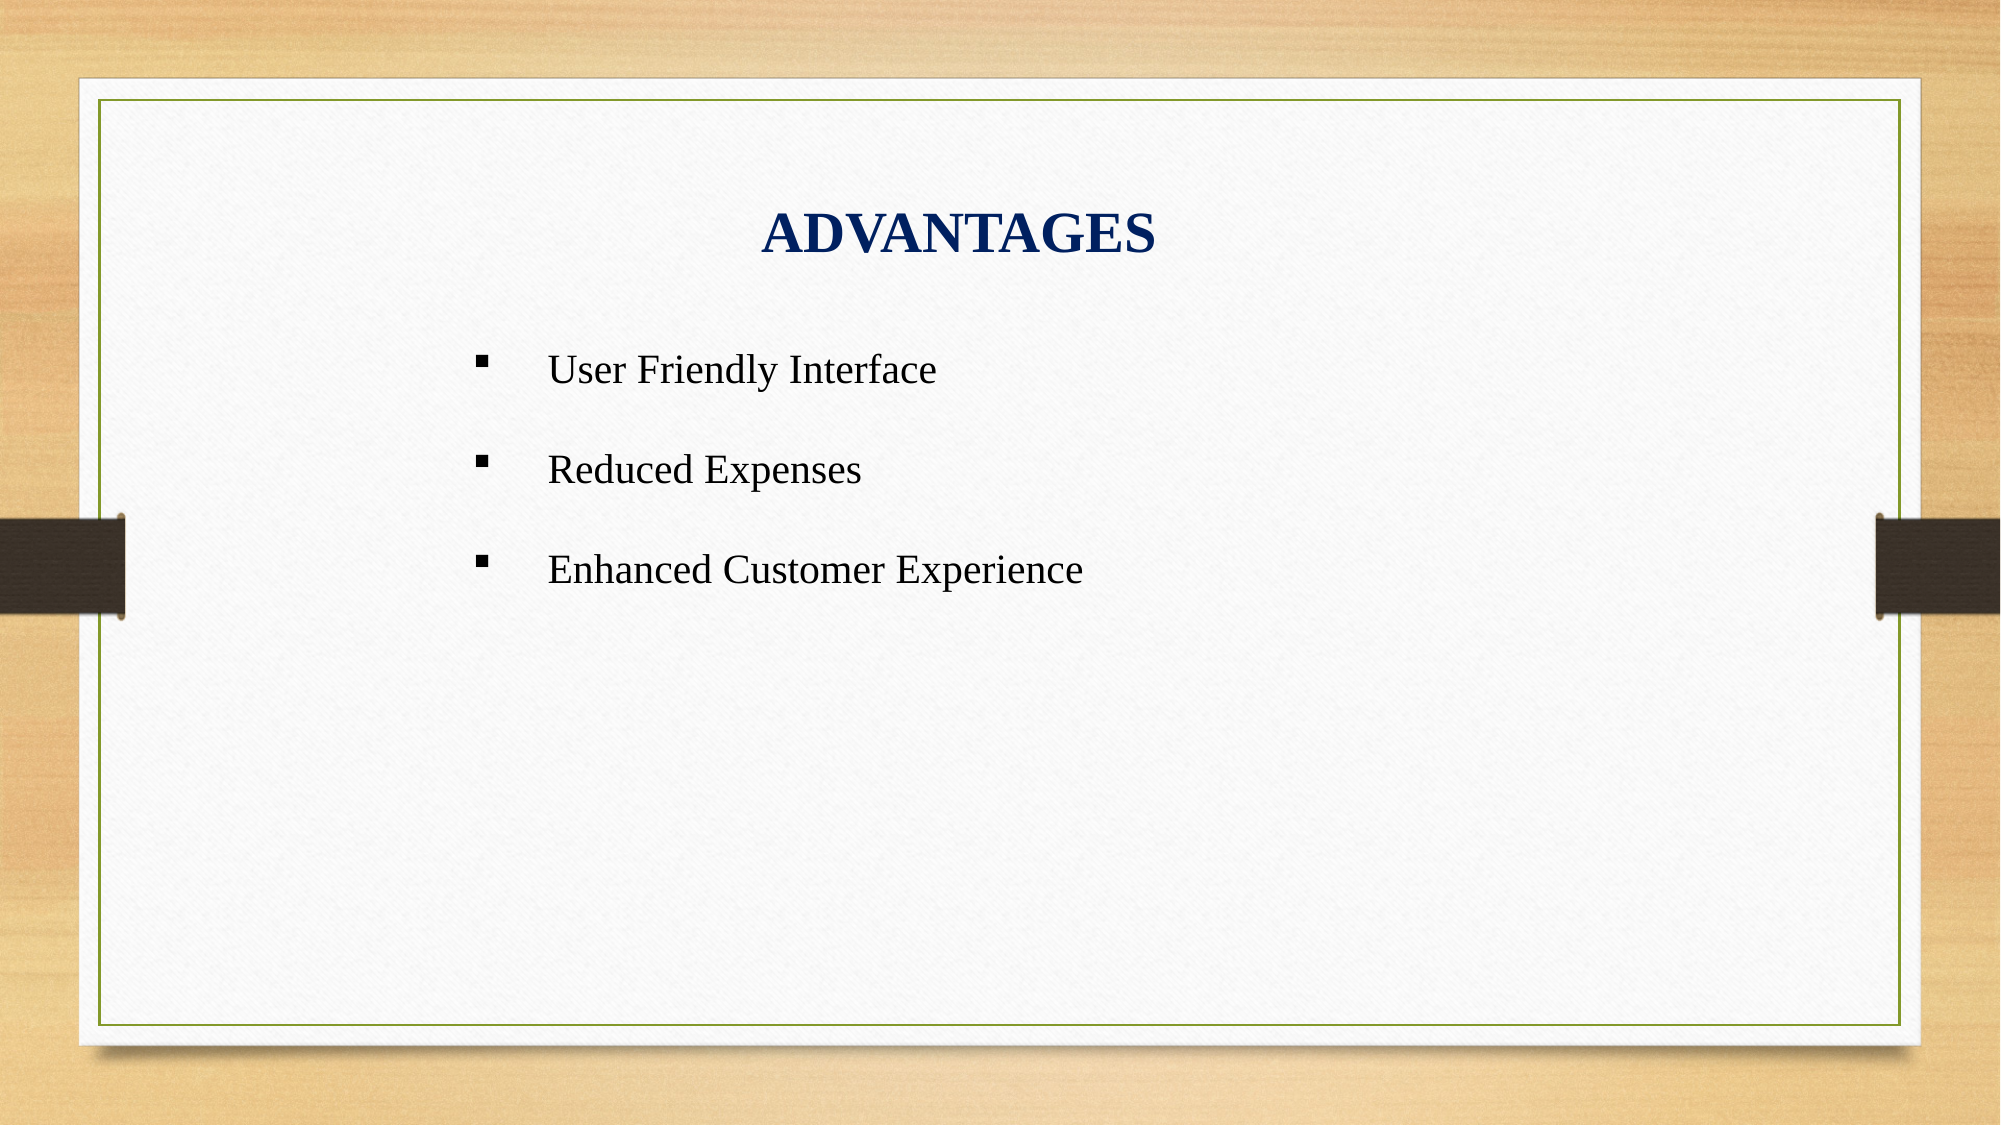

ADVANTAGES
User Friendly Interface
Reduced Expenses
Enhanced Customer Experience